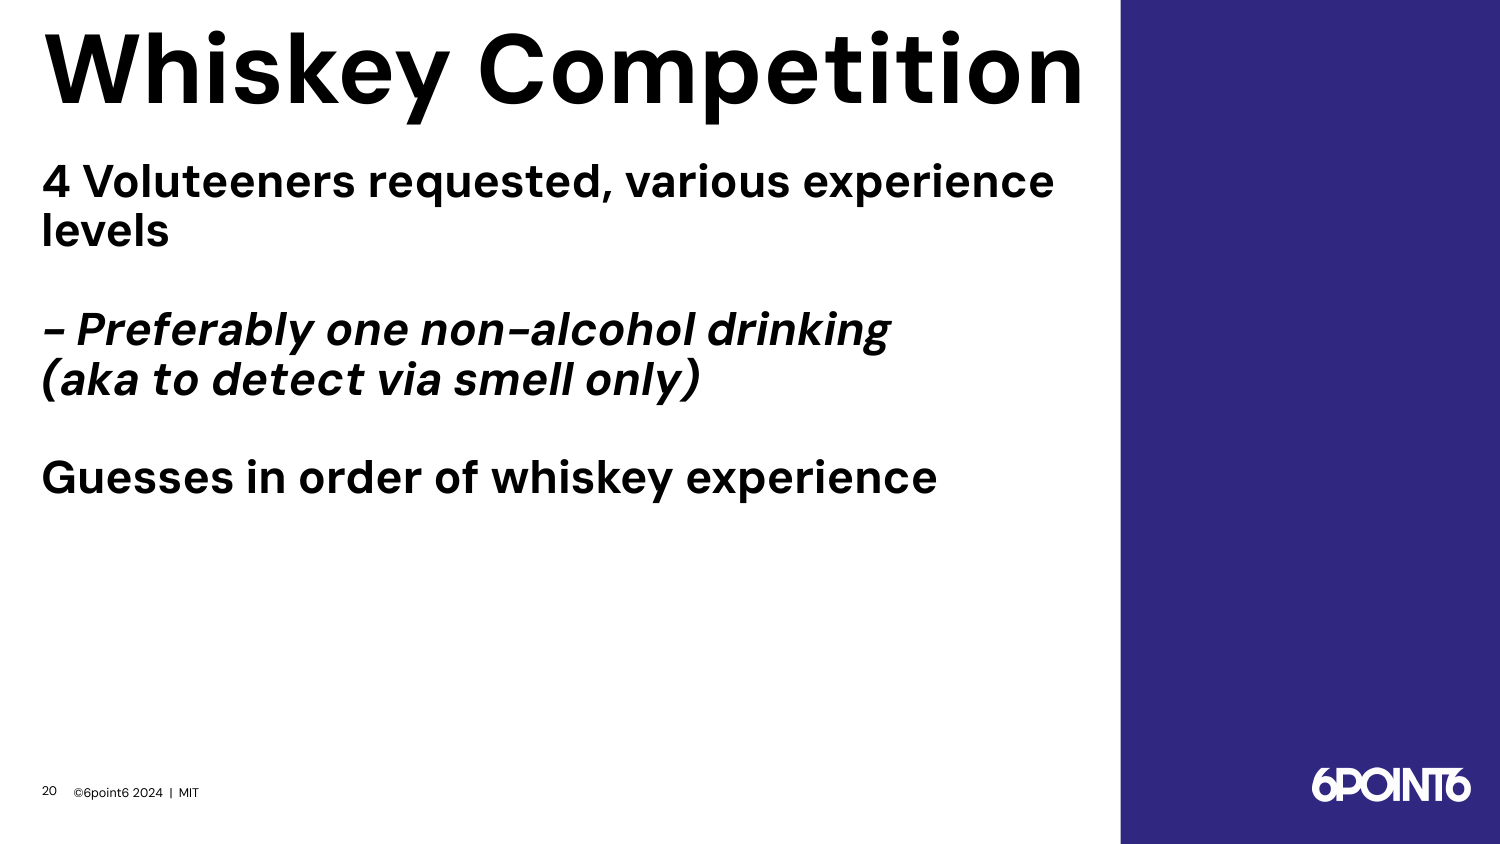

# Whiskey Competition

4 Voluteeners requested, various experience levels
- Preferably one non-alcohol drinking
(aka to detect via smell only)
Guesses in order of whiskey experience
20